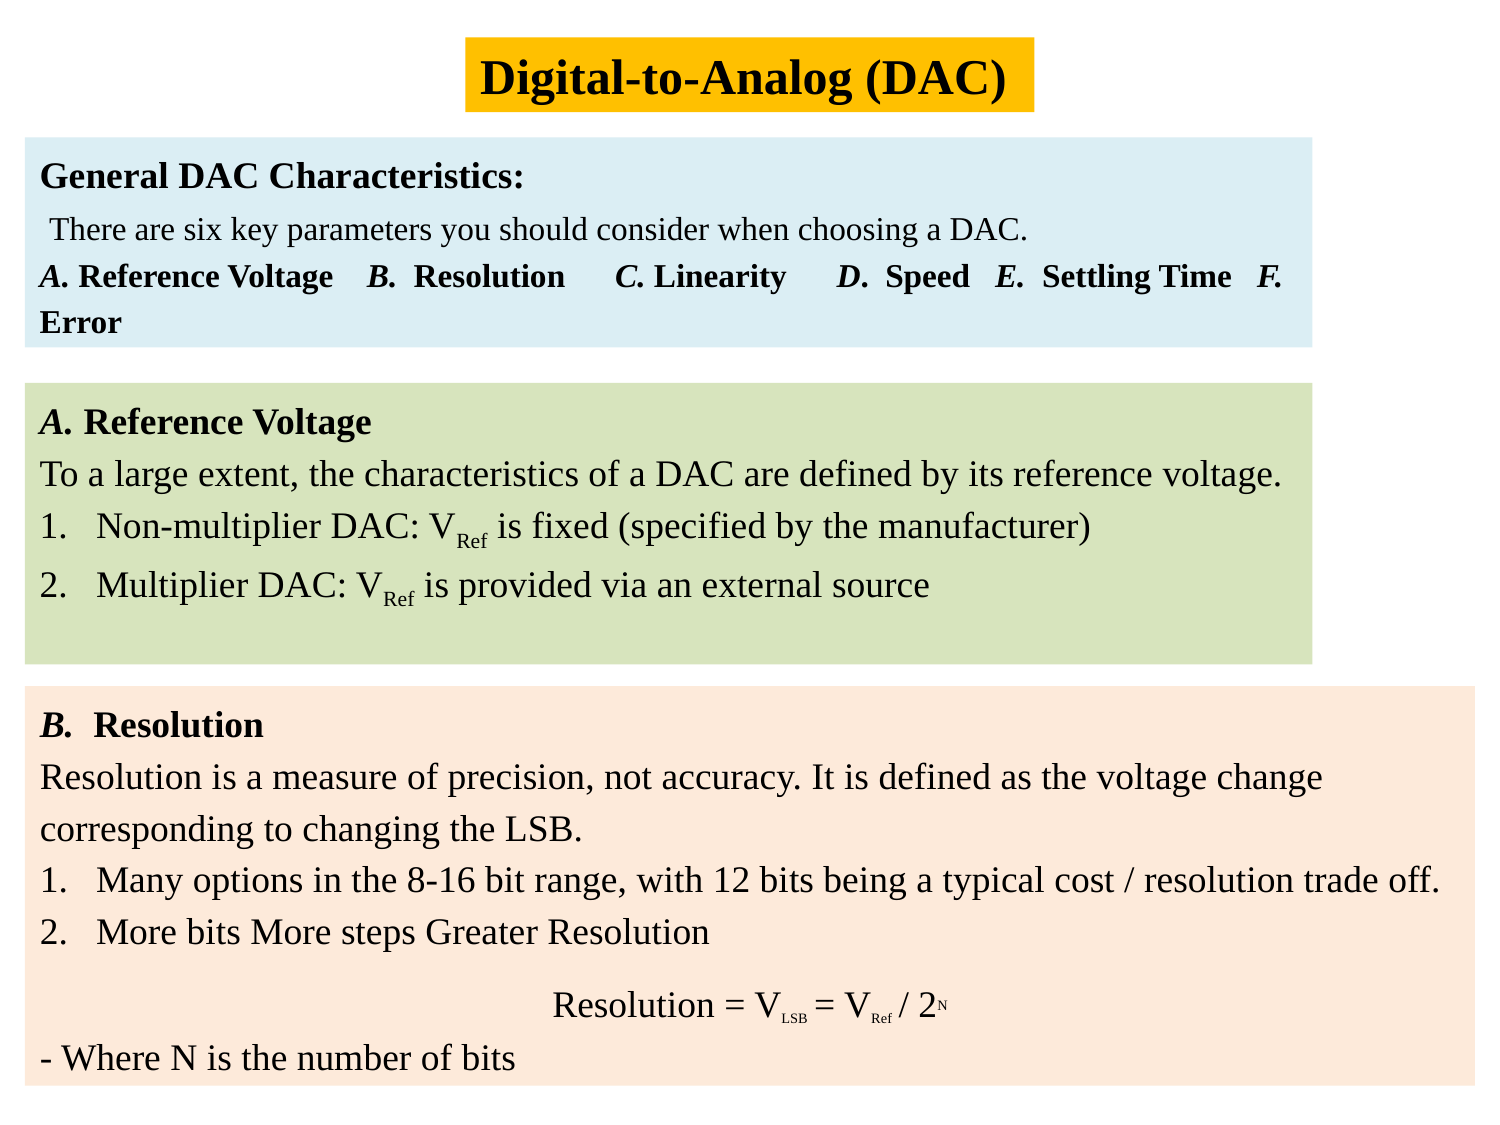

Digital-to-Analog (DAC)
General DAC Characteristics:
 There are six key parameters you should consider when choosing a DAC.
A. Reference Voltage    B.  Resolution      C. Linearity      D.  Speed   E.  Settling Time   F. Error
A. Reference Voltage
To a large extent, the characteristics of a DAC are defined by its reference voltage.
Non-multiplier DAC: VRef is fixed (specified by the manufacturer)
Multiplier DAC: VRef is provided via an external source

B.  Resolution
Resolution is a measure of precision, not accuracy. It is defined as the voltage change corresponding to changing the LSB.
Many options in the 8-16 bit range, with 12 bits being a typical cost / resolution trade off.
More bits More steps Greater Resolution
Resolution = VLSB = VRef / 2N
- Where N is the number of bits